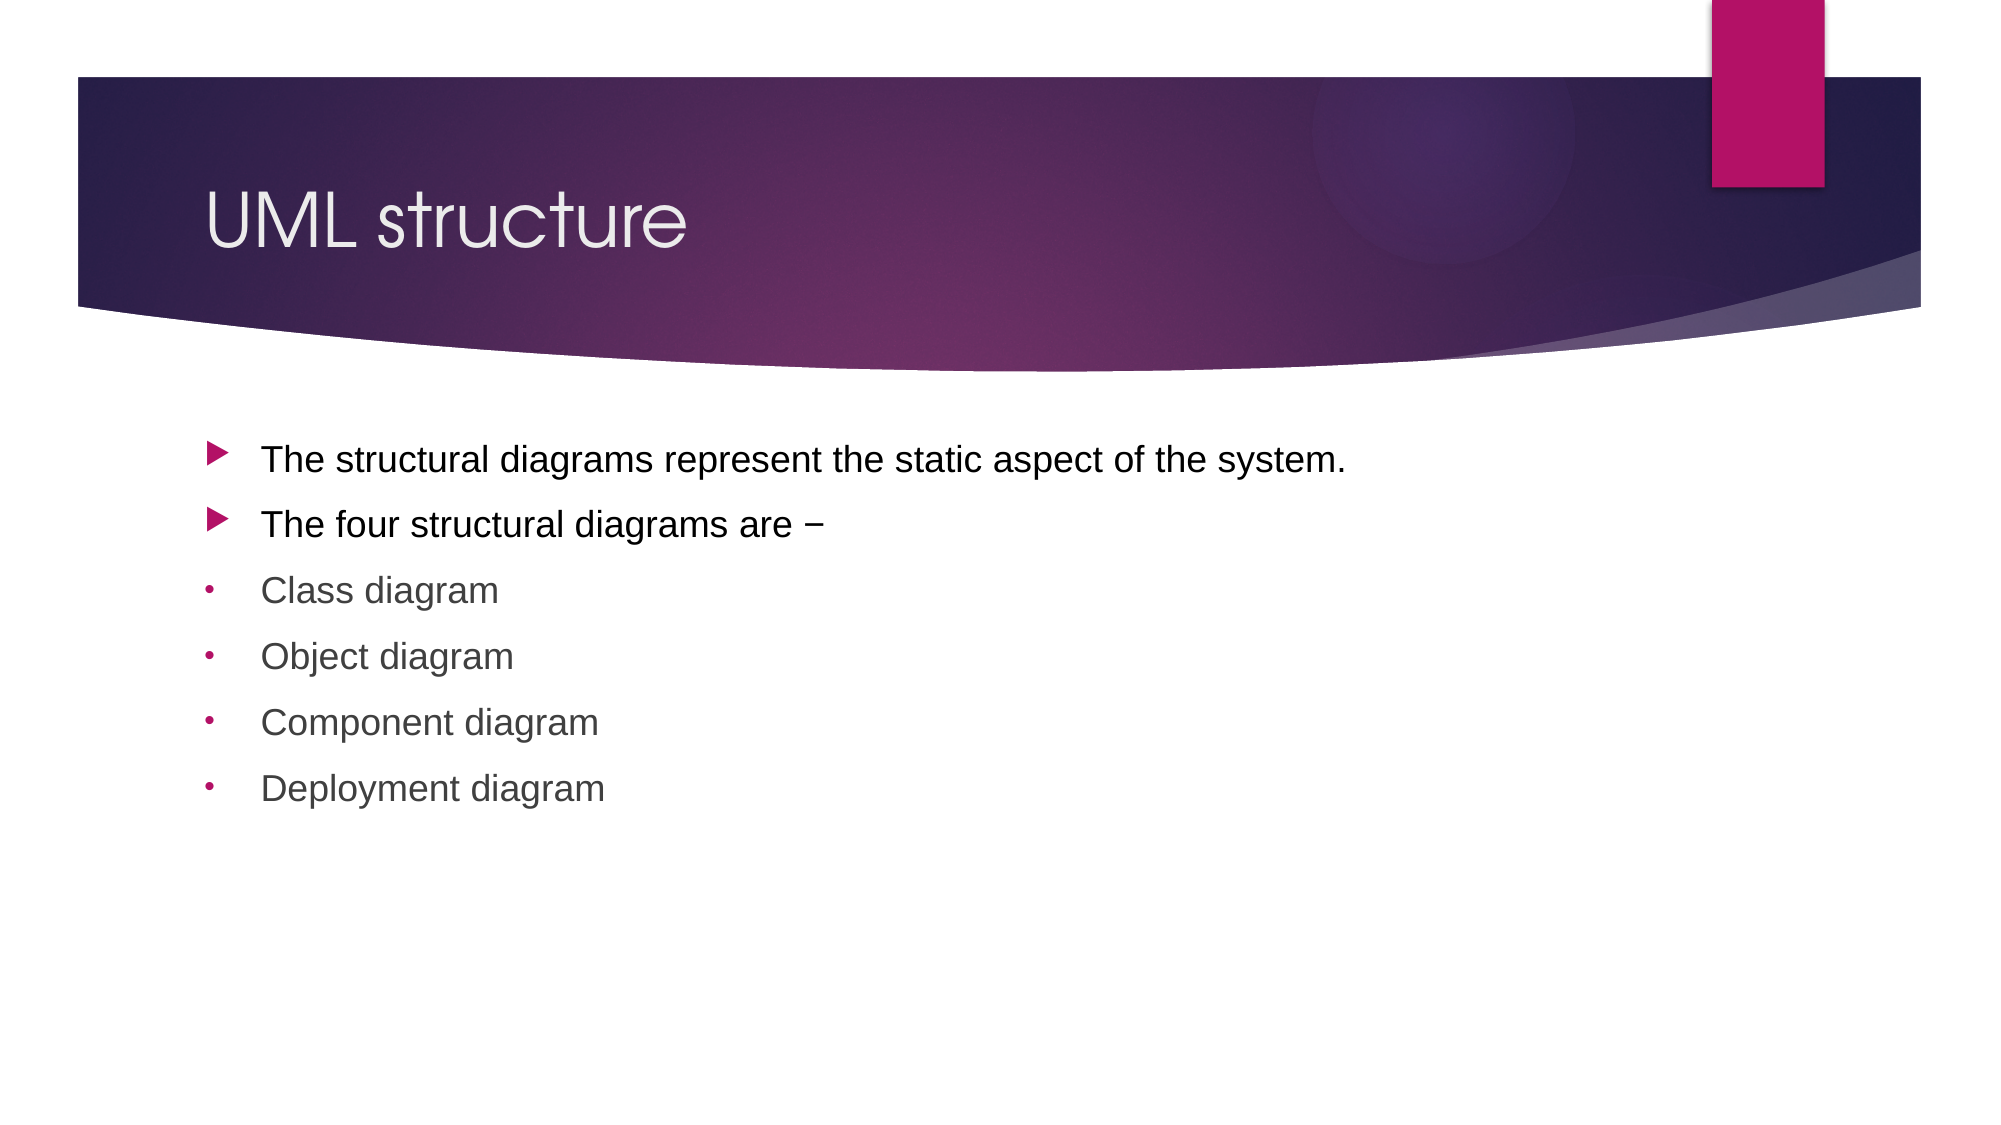

# UML structure
The structural diagrams represent the static aspect of the system.
The four structural diagrams are −
Class diagram
Object diagram
Component diagram
Deployment diagram